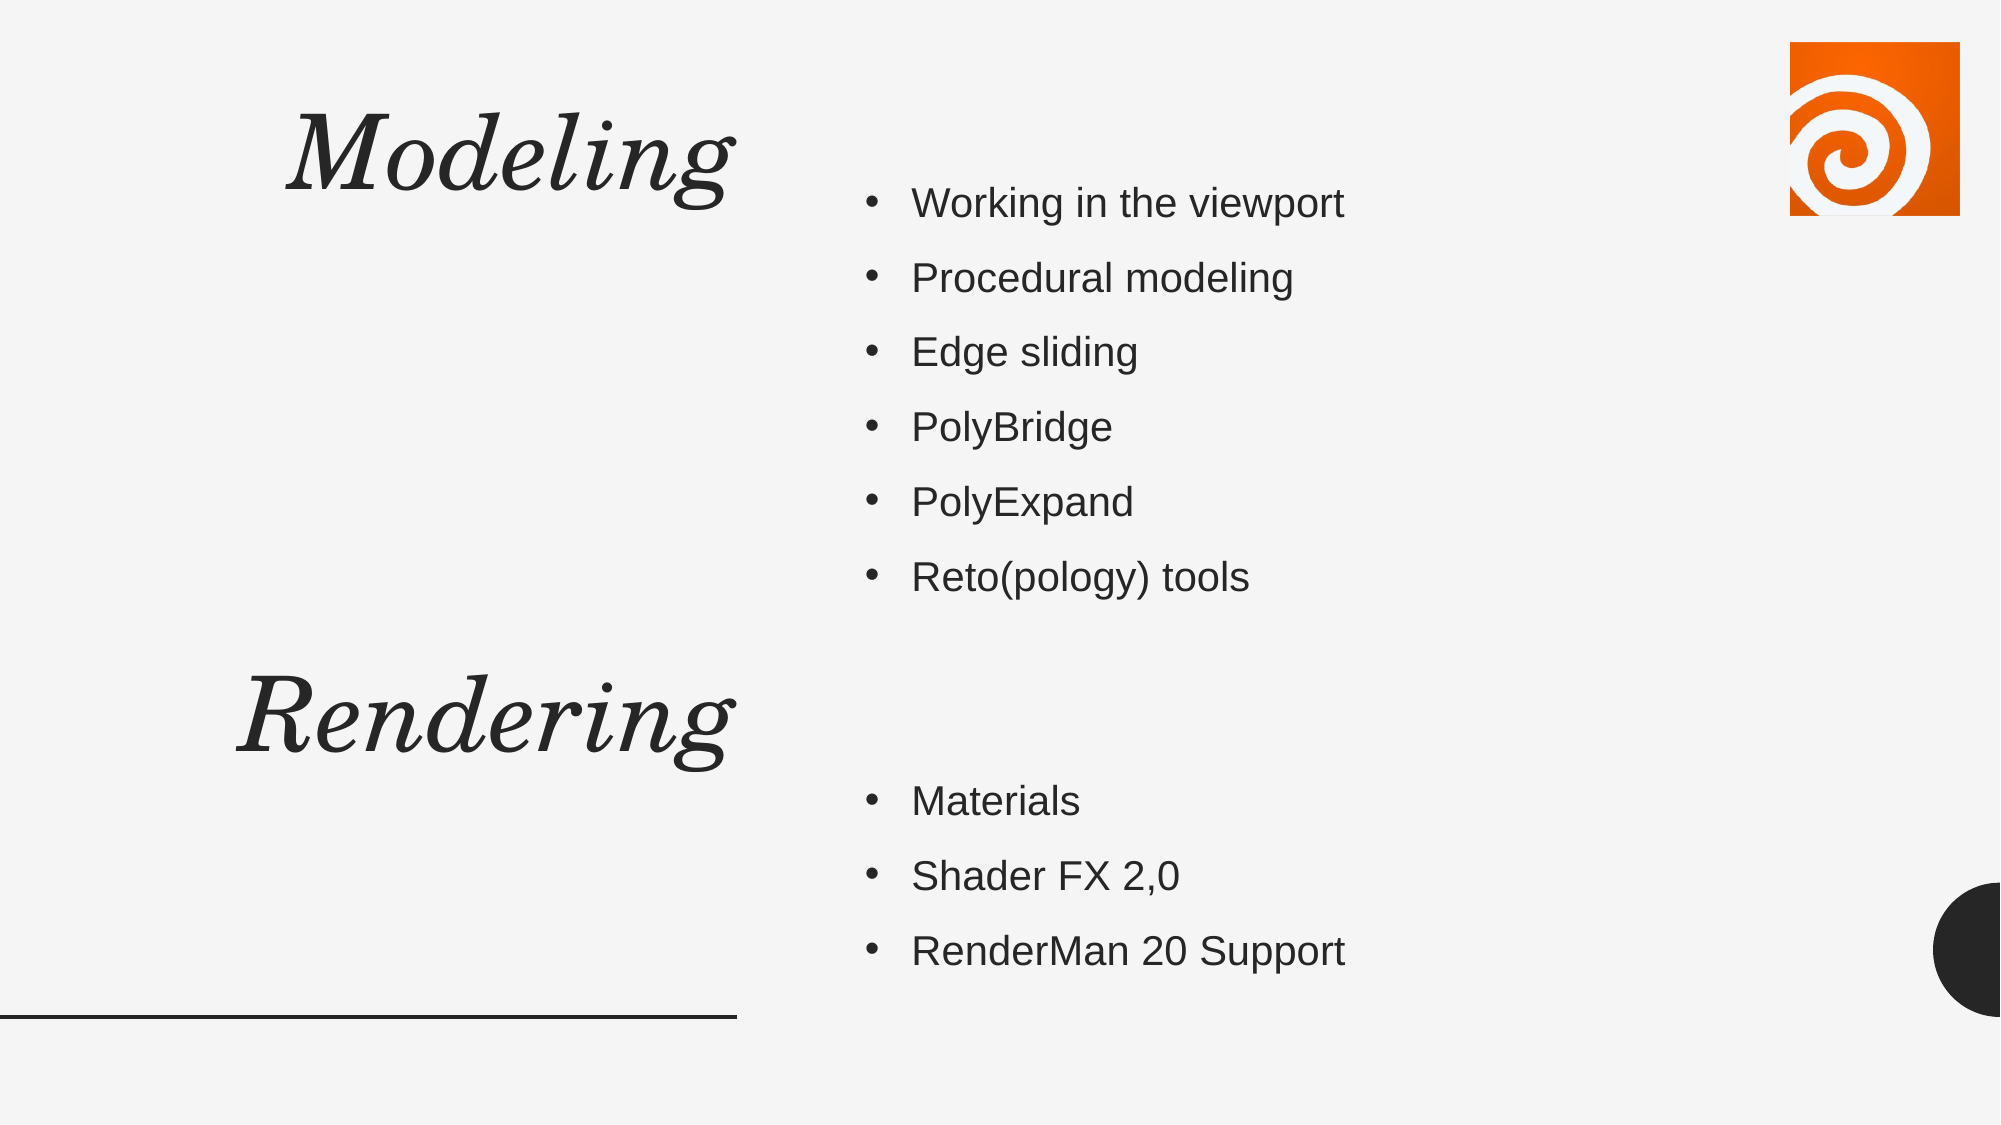

# Modeling Rendering

Working in the viewport
Procedural modeling
Edge sliding
PolyBridge
PolyExpand
Reto(pology) tools

Materials
Shader FX 2,0
RenderMan 20 Support